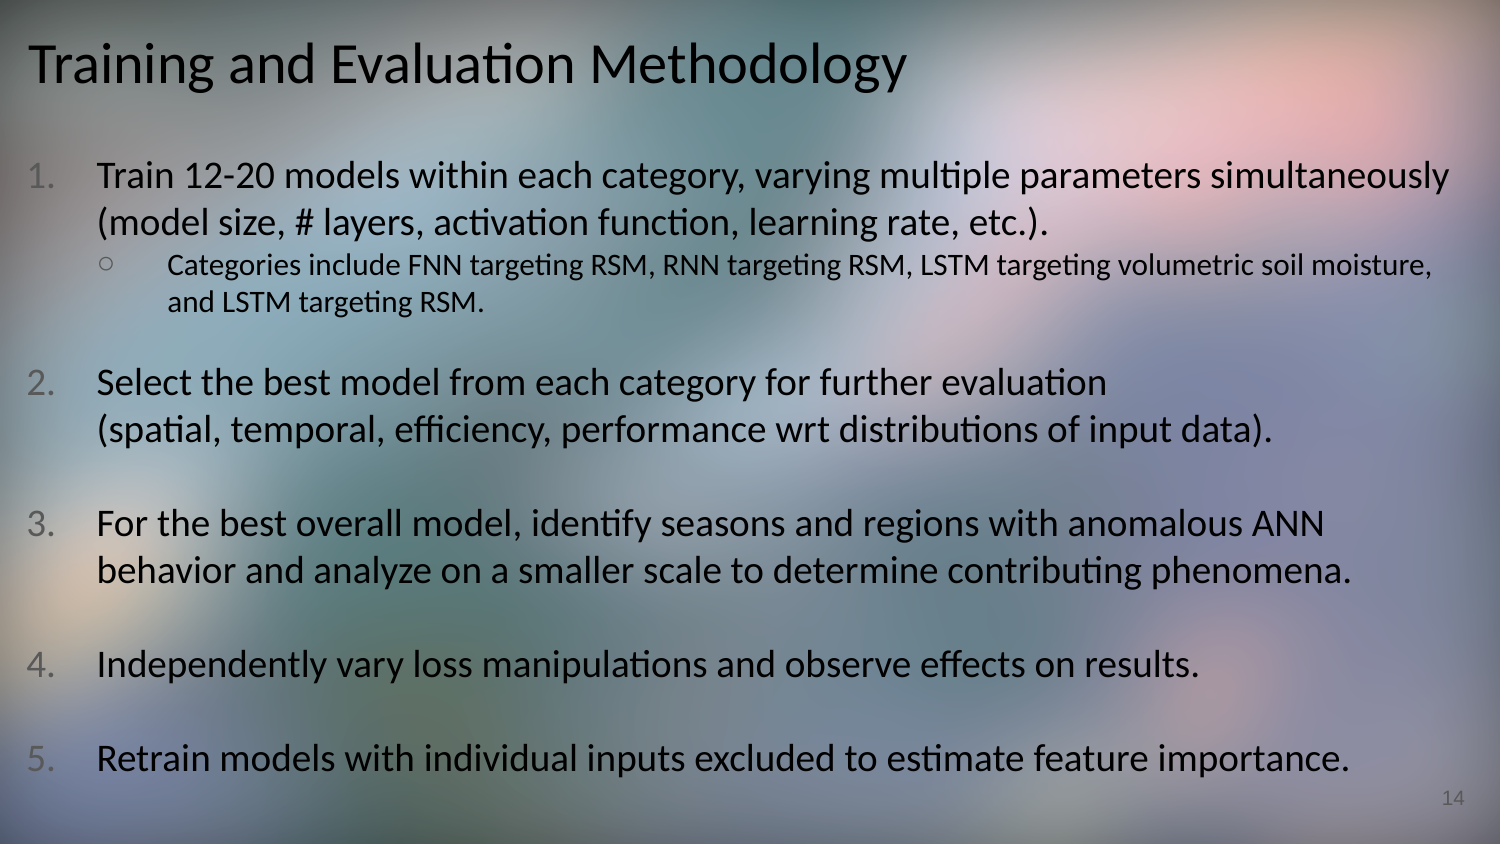

# Training and Evaluation Methodology
Train 12-20 models within each category, varying multiple parameters simultaneously (model size, # layers, activation function, learning rate, etc.).
Categories include FNN targeting RSM, RNN targeting RSM, LSTM targeting volumetric soil moisture, and LSTM targeting RSM.
Select the best model from each category for further evaluation
(spatial, temporal, efficiency, performance wrt distributions of input data).
For the best overall model, identify seasons and regions with anomalous ANN behavior and analyze on a smaller scale to determine contributing phenomena.
Independently vary loss manipulations and observe effects on results.
Retrain models with individual inputs excluded to estimate feature importance.
14